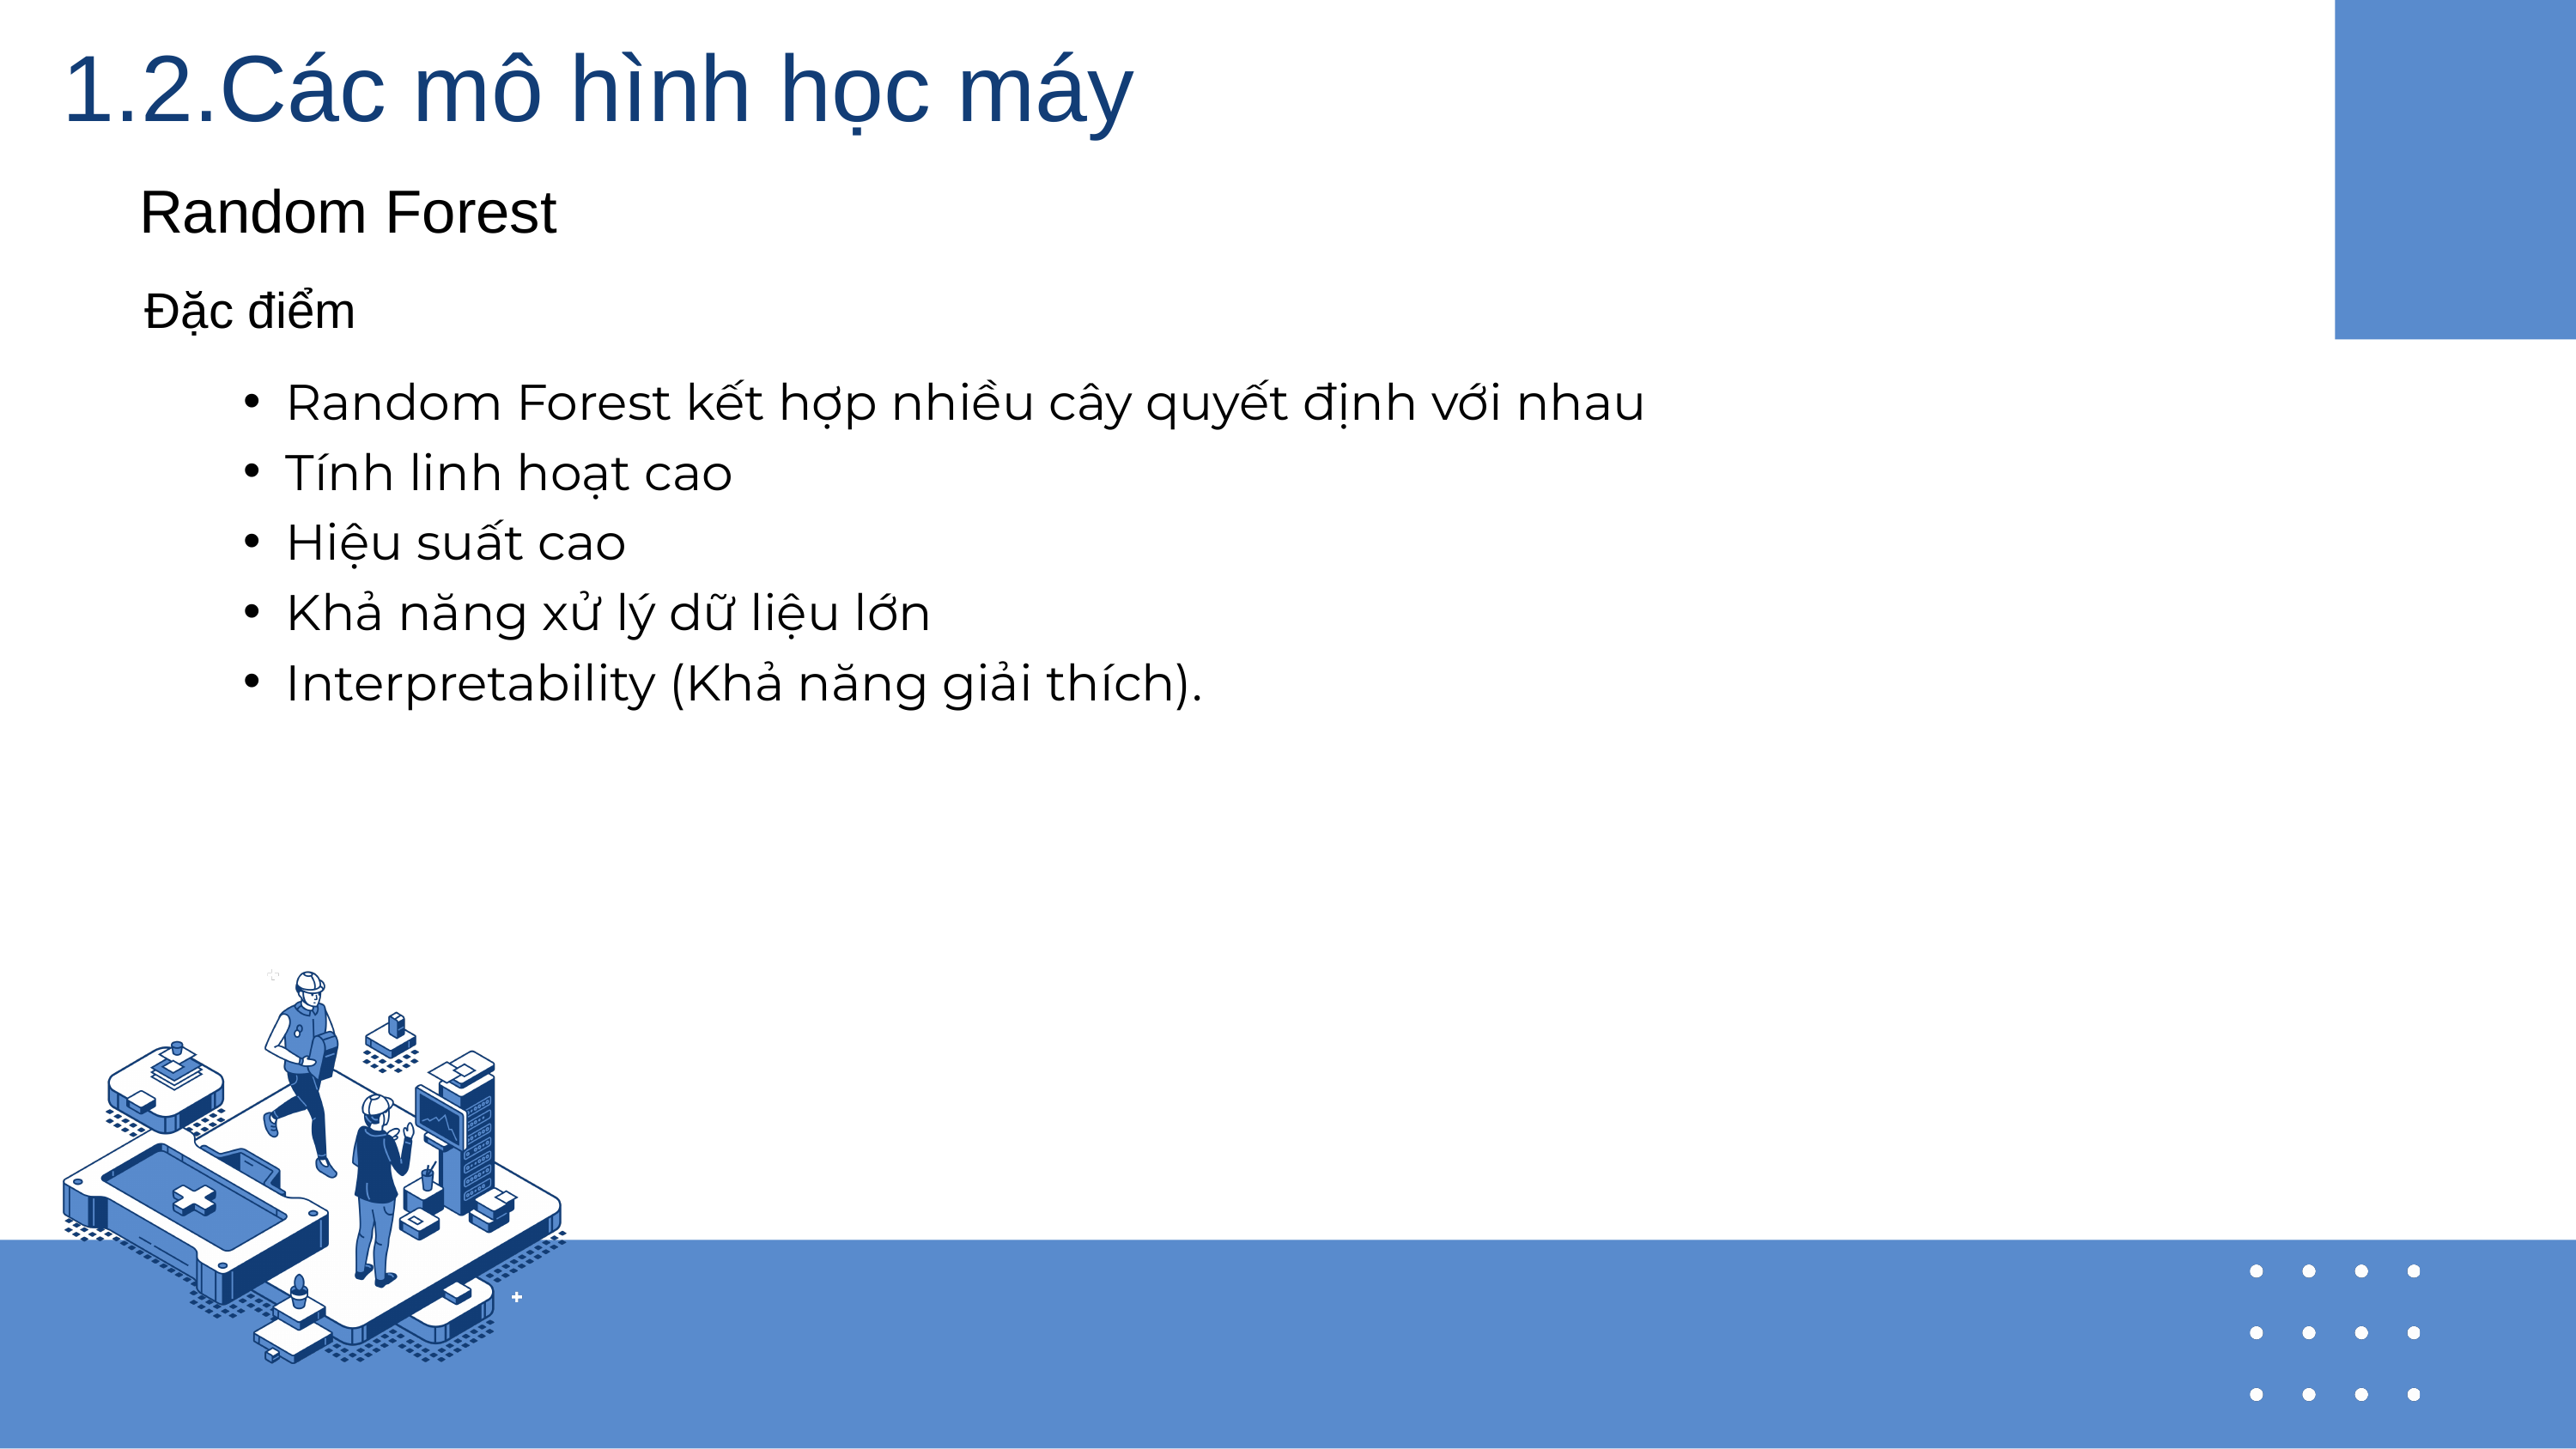

1.2.Các mô hình học máy
Random Forest
Đặc điểm
Random Forest kết hợp nhiều cây quyết định với nhau
Tính linh hoạt cao
Hiệu suất cao
Khả năng xử lý dữ liệu lớn
Interpretability (Khả năng giải thích).